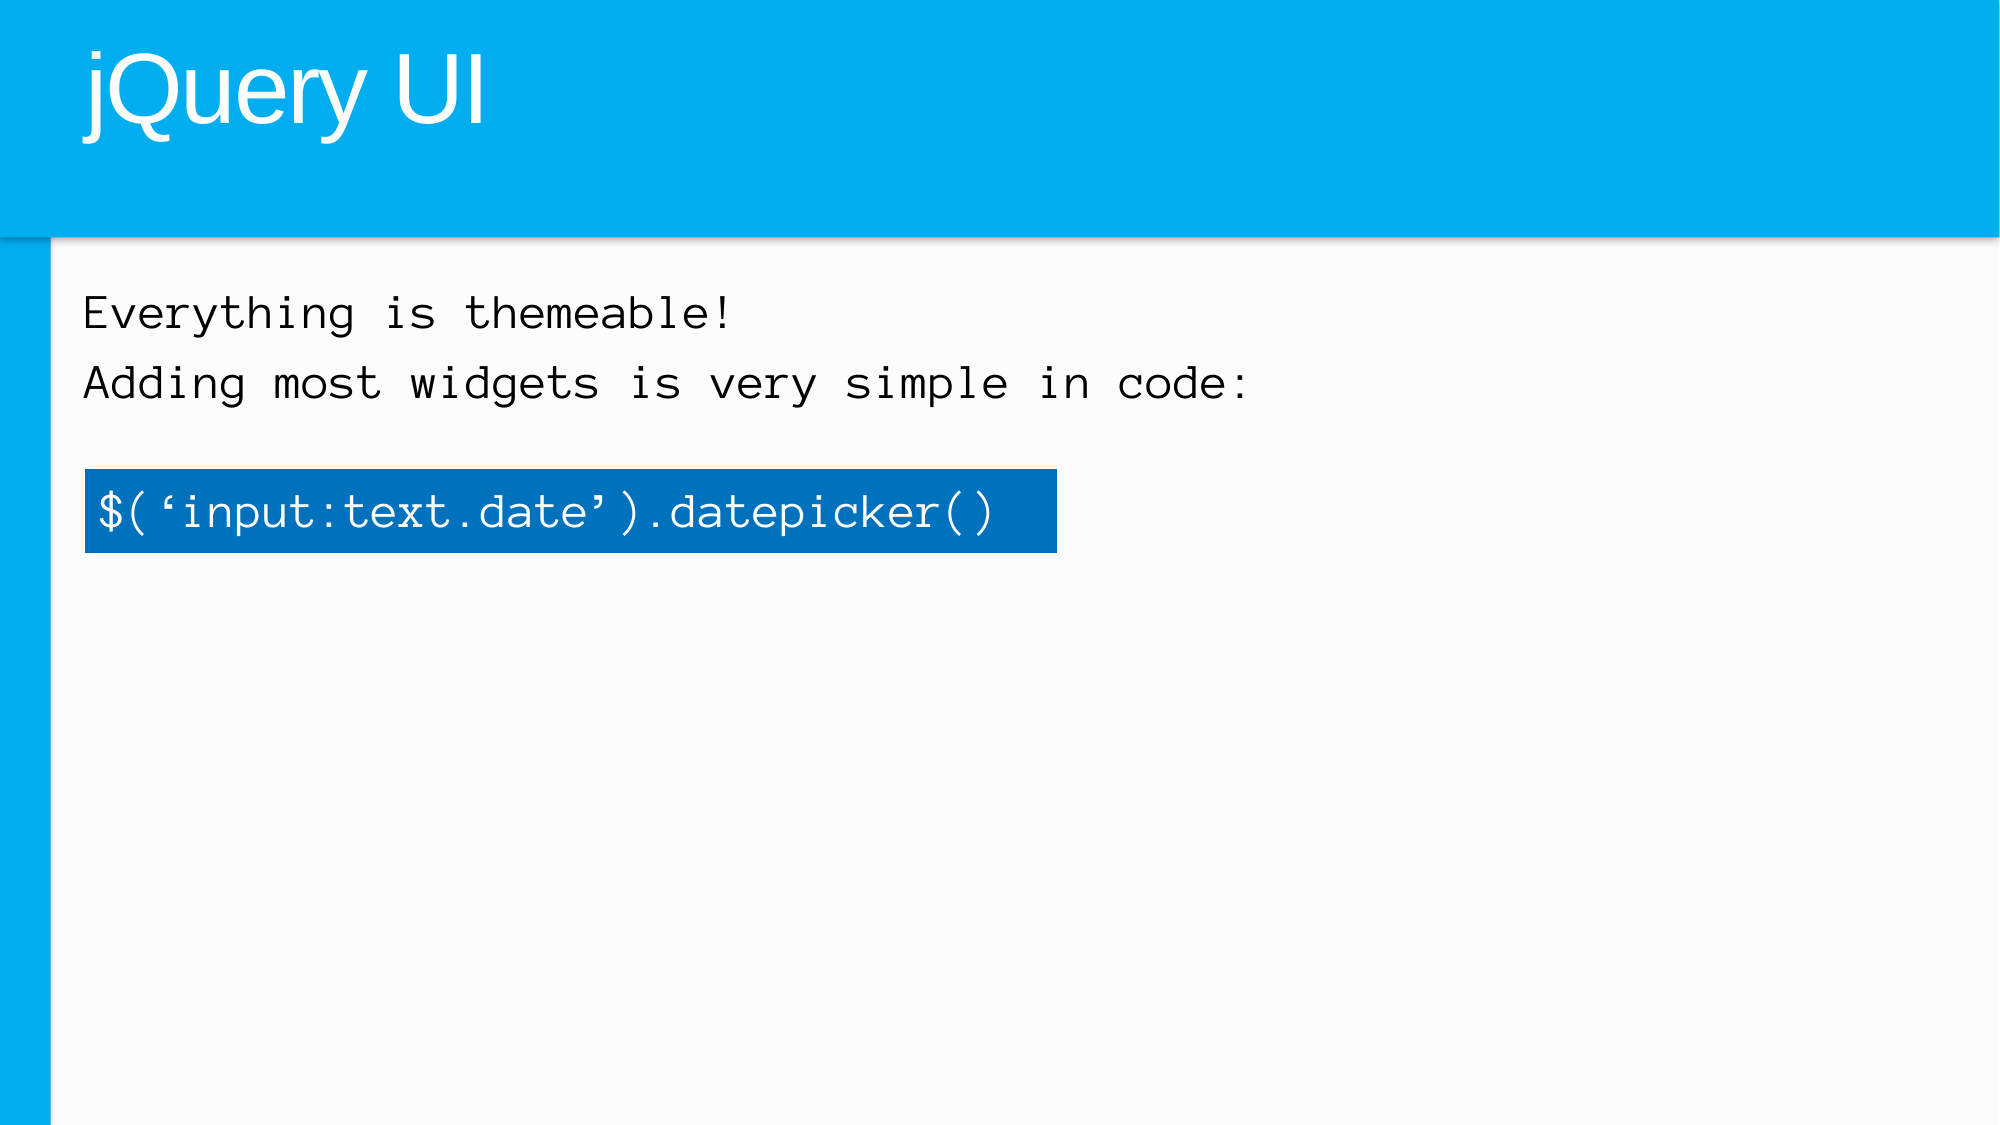

# jQuery UI
Everything is themeable!
Adding most widgets is very simple in code:
$(‘input:text.date’).datepicker()